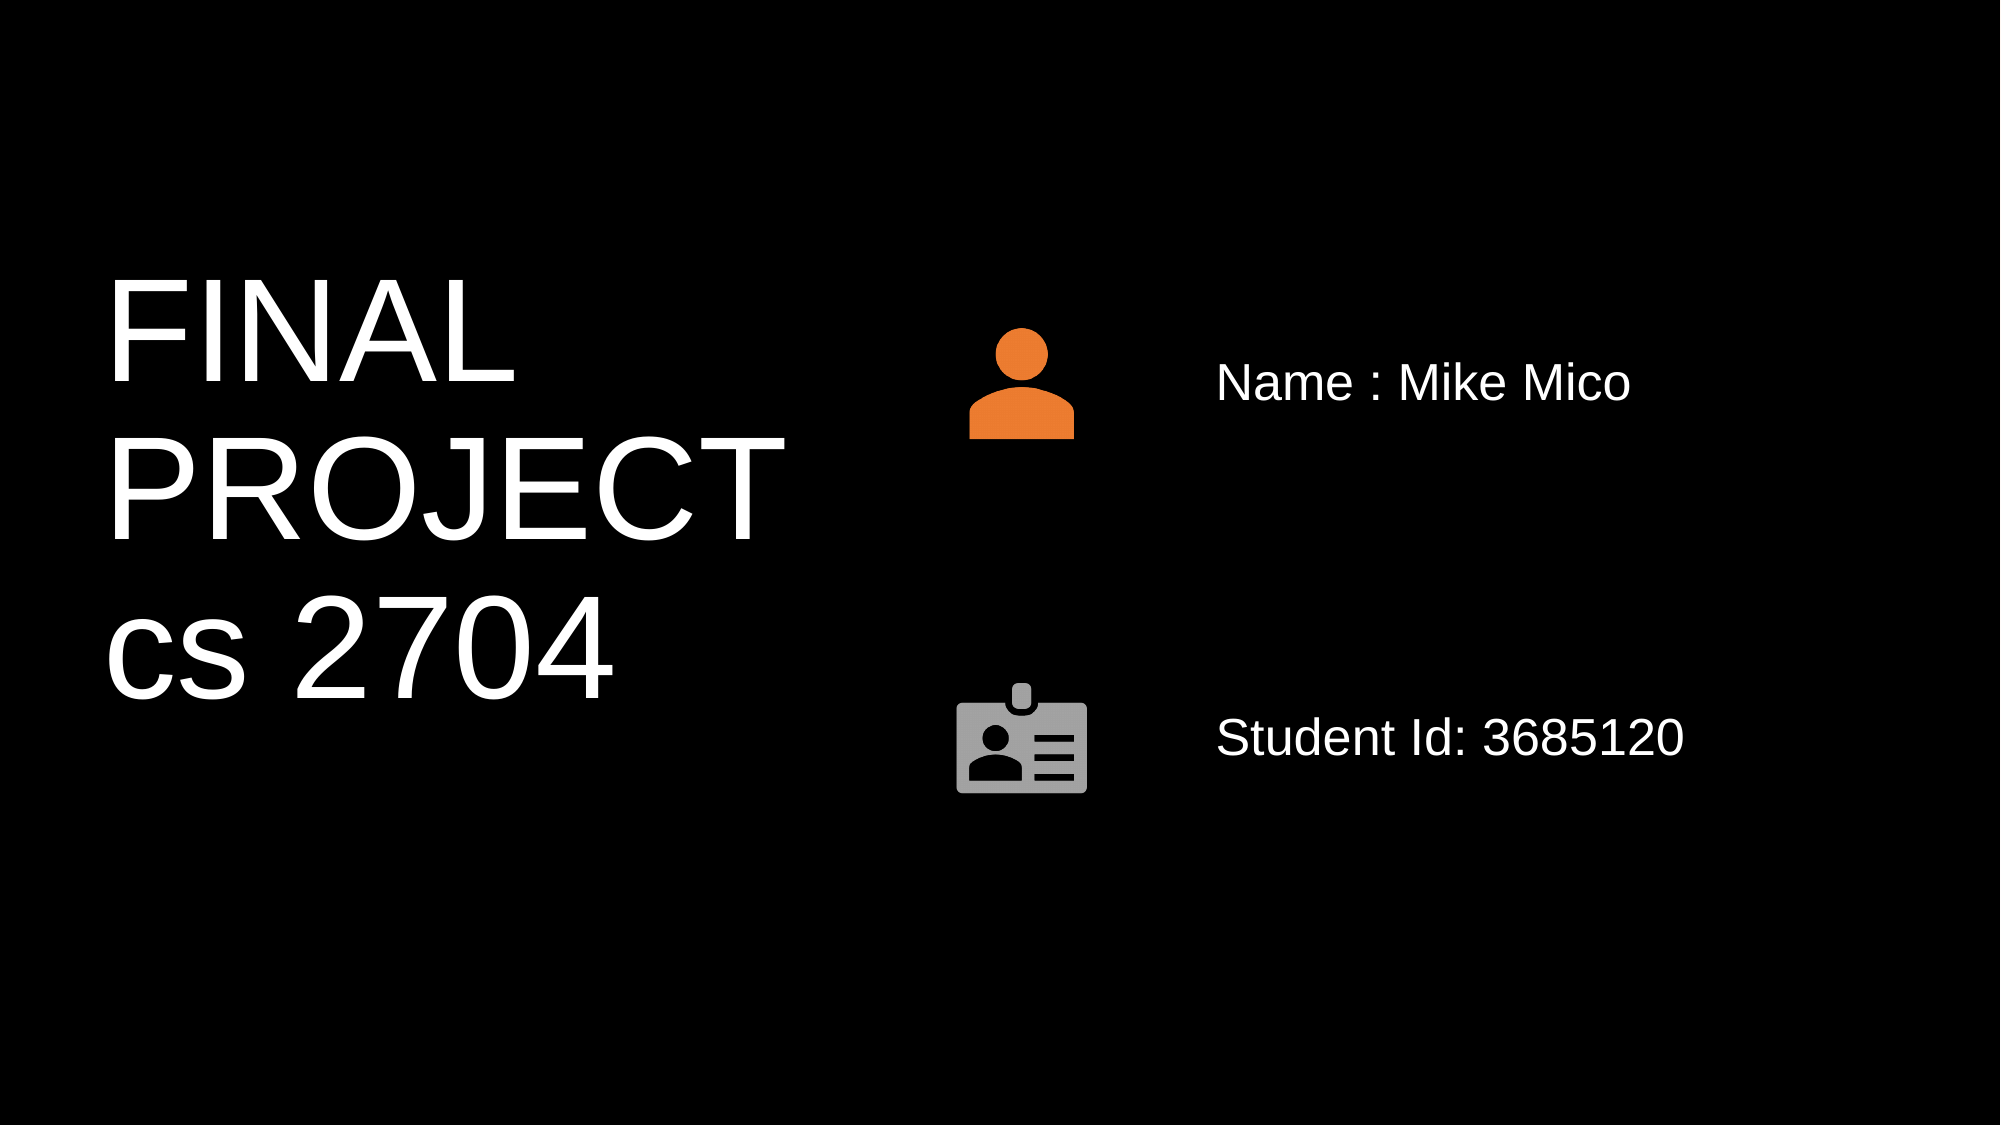

# FINAL PROJECT cs 2704
Name : Mike Mico
Student Id: 3685120